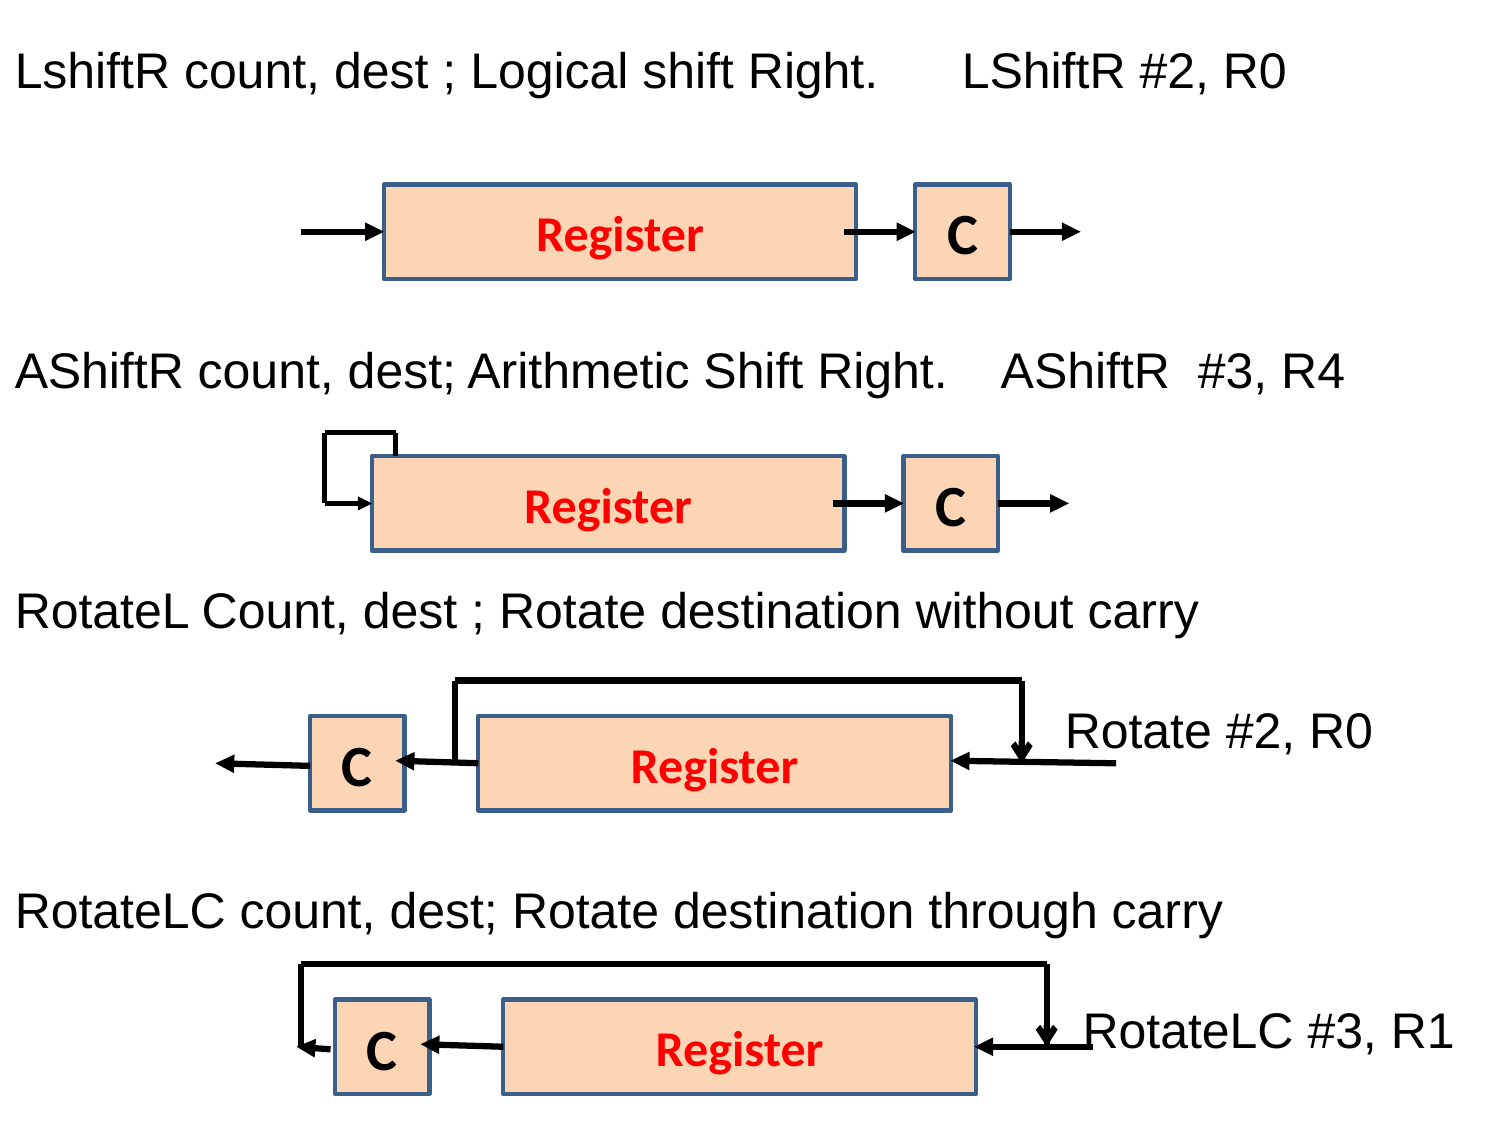

LshiftR count, dest ; Logical shift Right.      LShiftR #2, R0

AShiftR count, dest; Arithmetic Shift Right.    AShiftR  #3, R4

RotateL Count, dest ; Rotate destination without carry

							Rotate #2, R0

RotateLC count, dest; Rotate destination through carry

						            RotateLC #3, R1
Register
C
Register
C
C
Register
C
Register